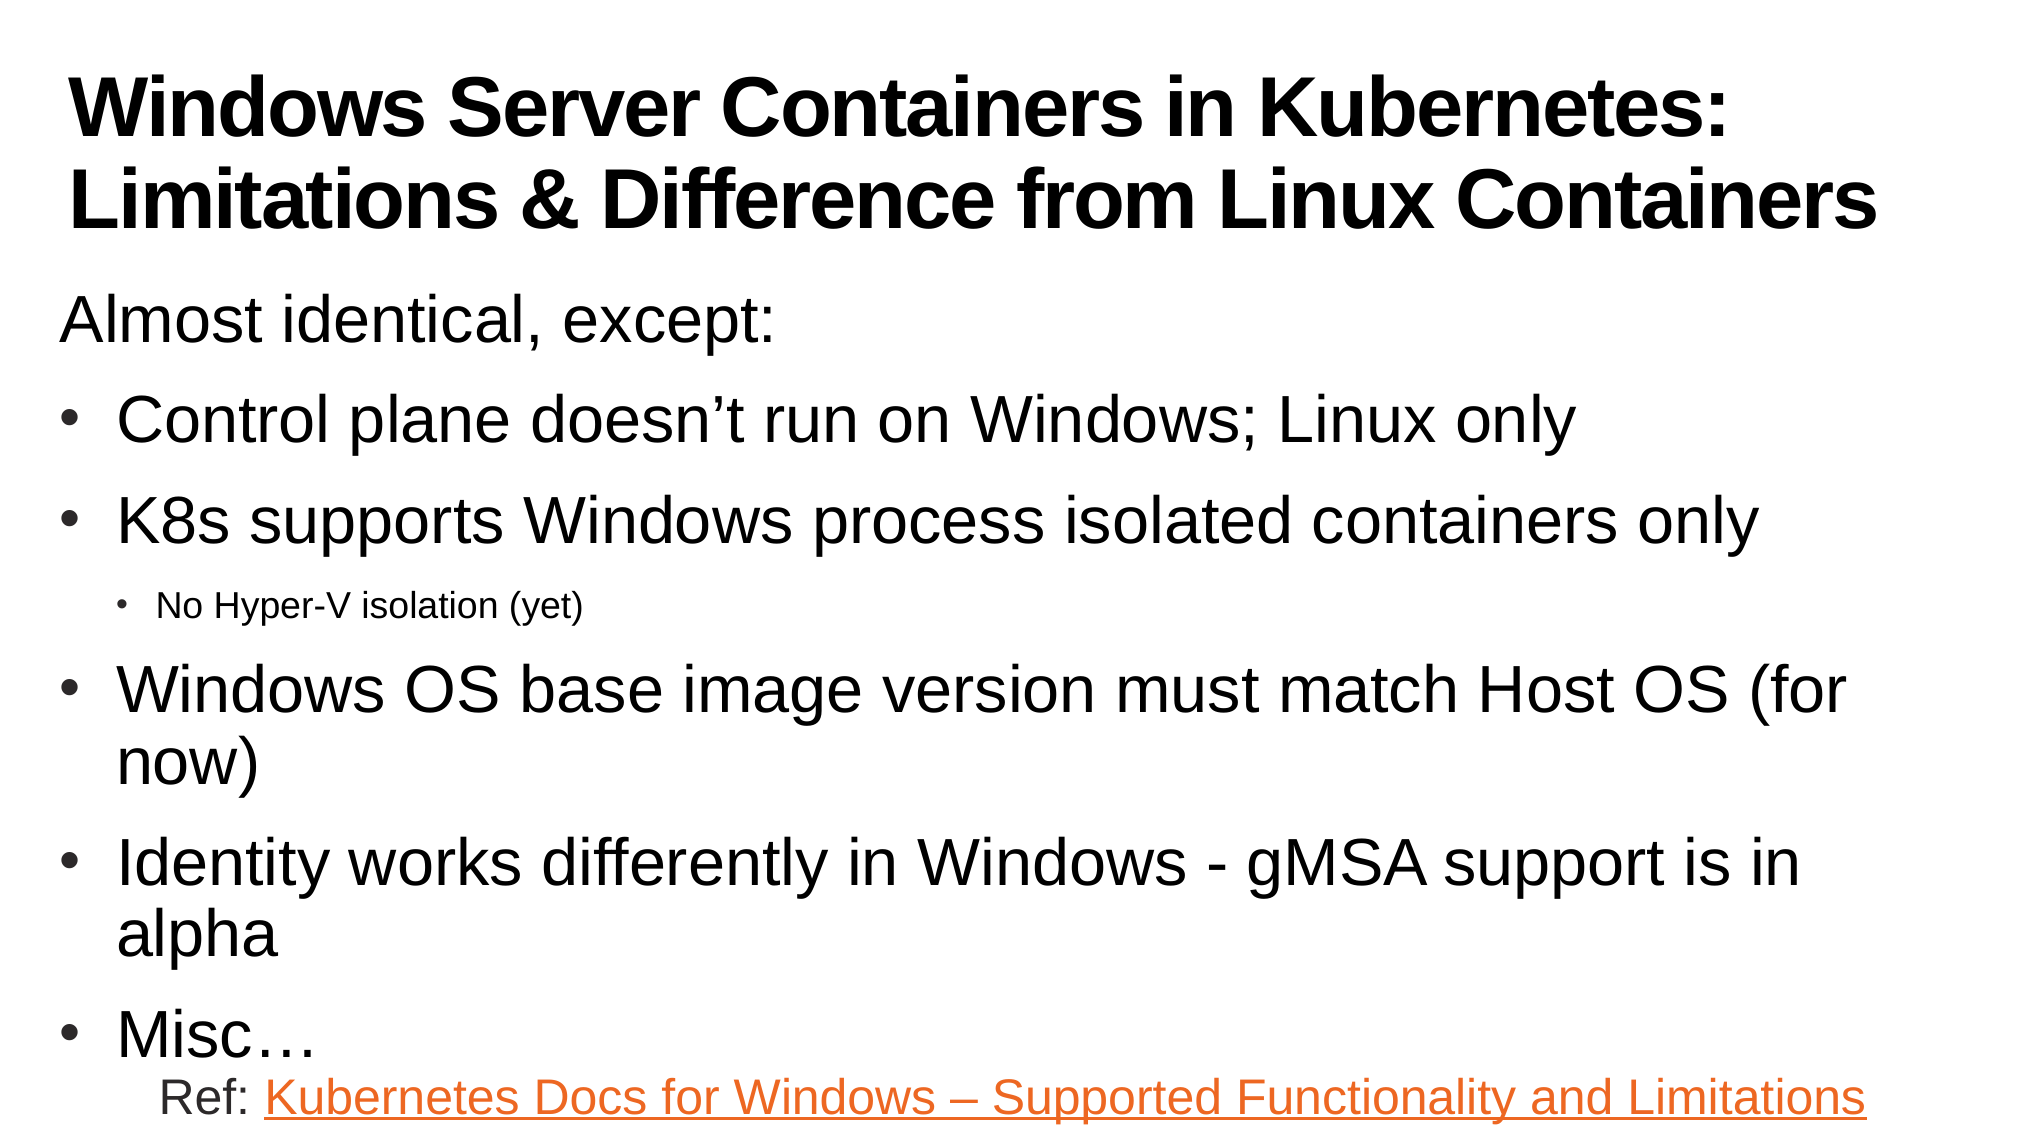

# Windows Server Containers in Kubernetes: Limitations & Difference from Linux Containers
Almost identical, except:
Control plane doesn’t run on Windows; Linux only
K8s supports Windows process isolated containers only
No Hyper-V isolation (yet)
Windows OS base image version must match Host OS (for now)
Identity works differently in Windows - gMSA support is in alpha
Misc…
Ref: Kubernetes Docs for Windows – Supported Functionality and Limitations